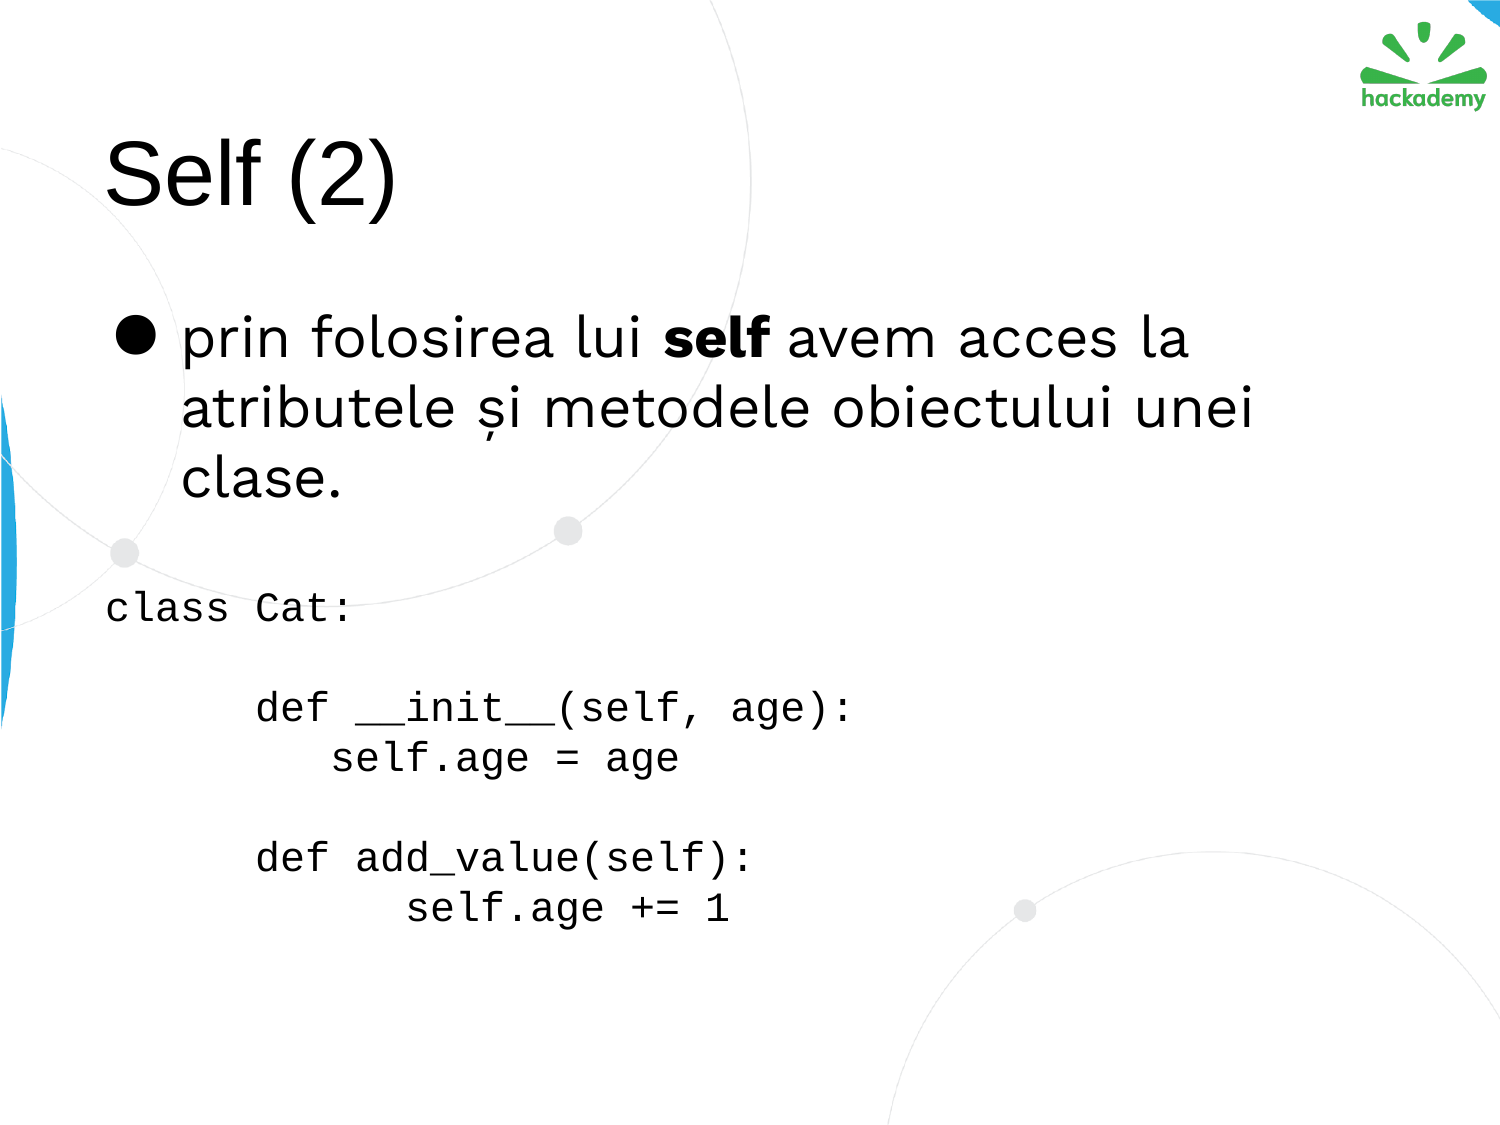

# Self (2)
prin folosirea lui self avem acces la atributele și metodele obiectului unei clase.

class Cat:

	def __init__(self, age):
	self.age = age

	def add_value(self):
     		self.age += 1